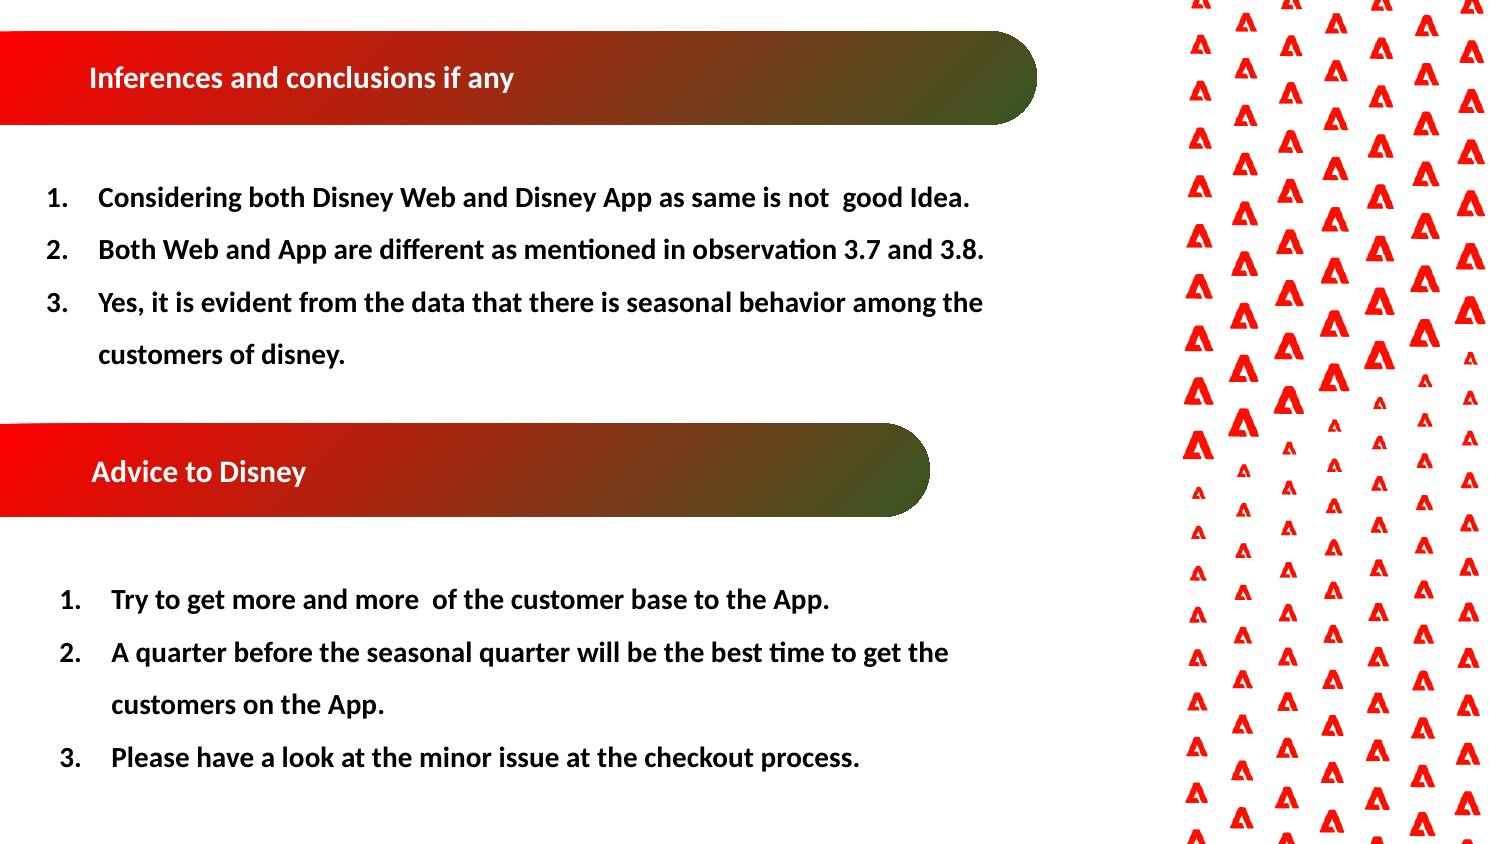

Inferences and conclusions if any
Considering both Disney Web and Disney App as same is not  good Idea.
Both Web and App are different as mentioned in observation 3.7 and 3.8.
Yes, it is evident from the data that there is seasonal behavior among the customers of disney.
1
Advice to Disney

Try to get more and more  of the customer base to the App.
A quarter before the seasonal quarter will be the best time to get the customers on the App.
Please have a look at the minor issue at the checkout process.